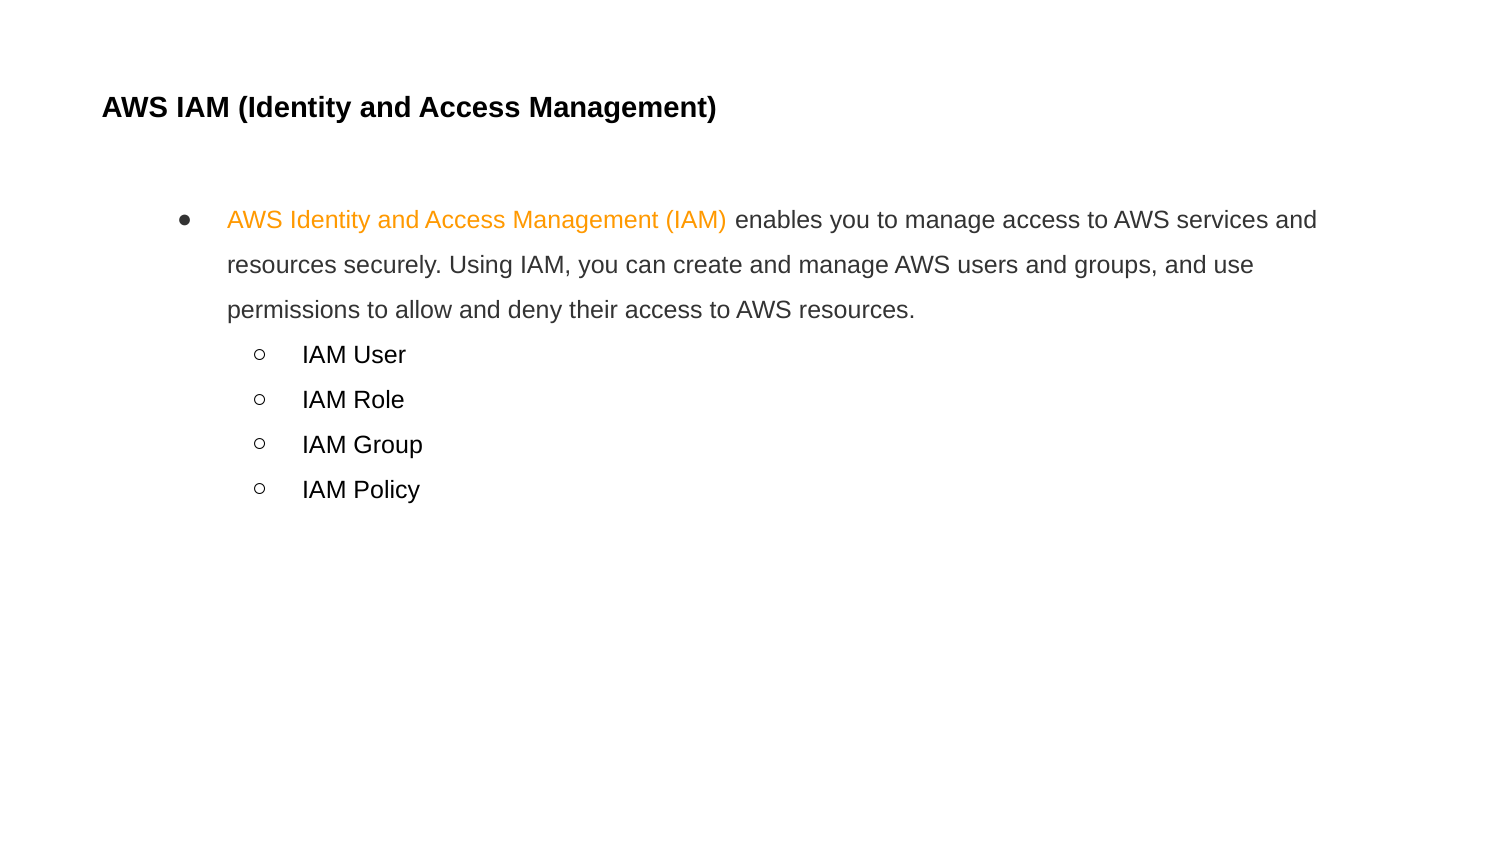

AWS IAM (Identity and Access Management)
AWS Identity and Access Management (IAM) enables you to manage access to AWS services and resources securely. Using IAM, you can create and manage AWS users and groups, and use permissions to allow and deny their access to AWS resources.
IAM User
IAM Role
IAM Group
IAM Policy